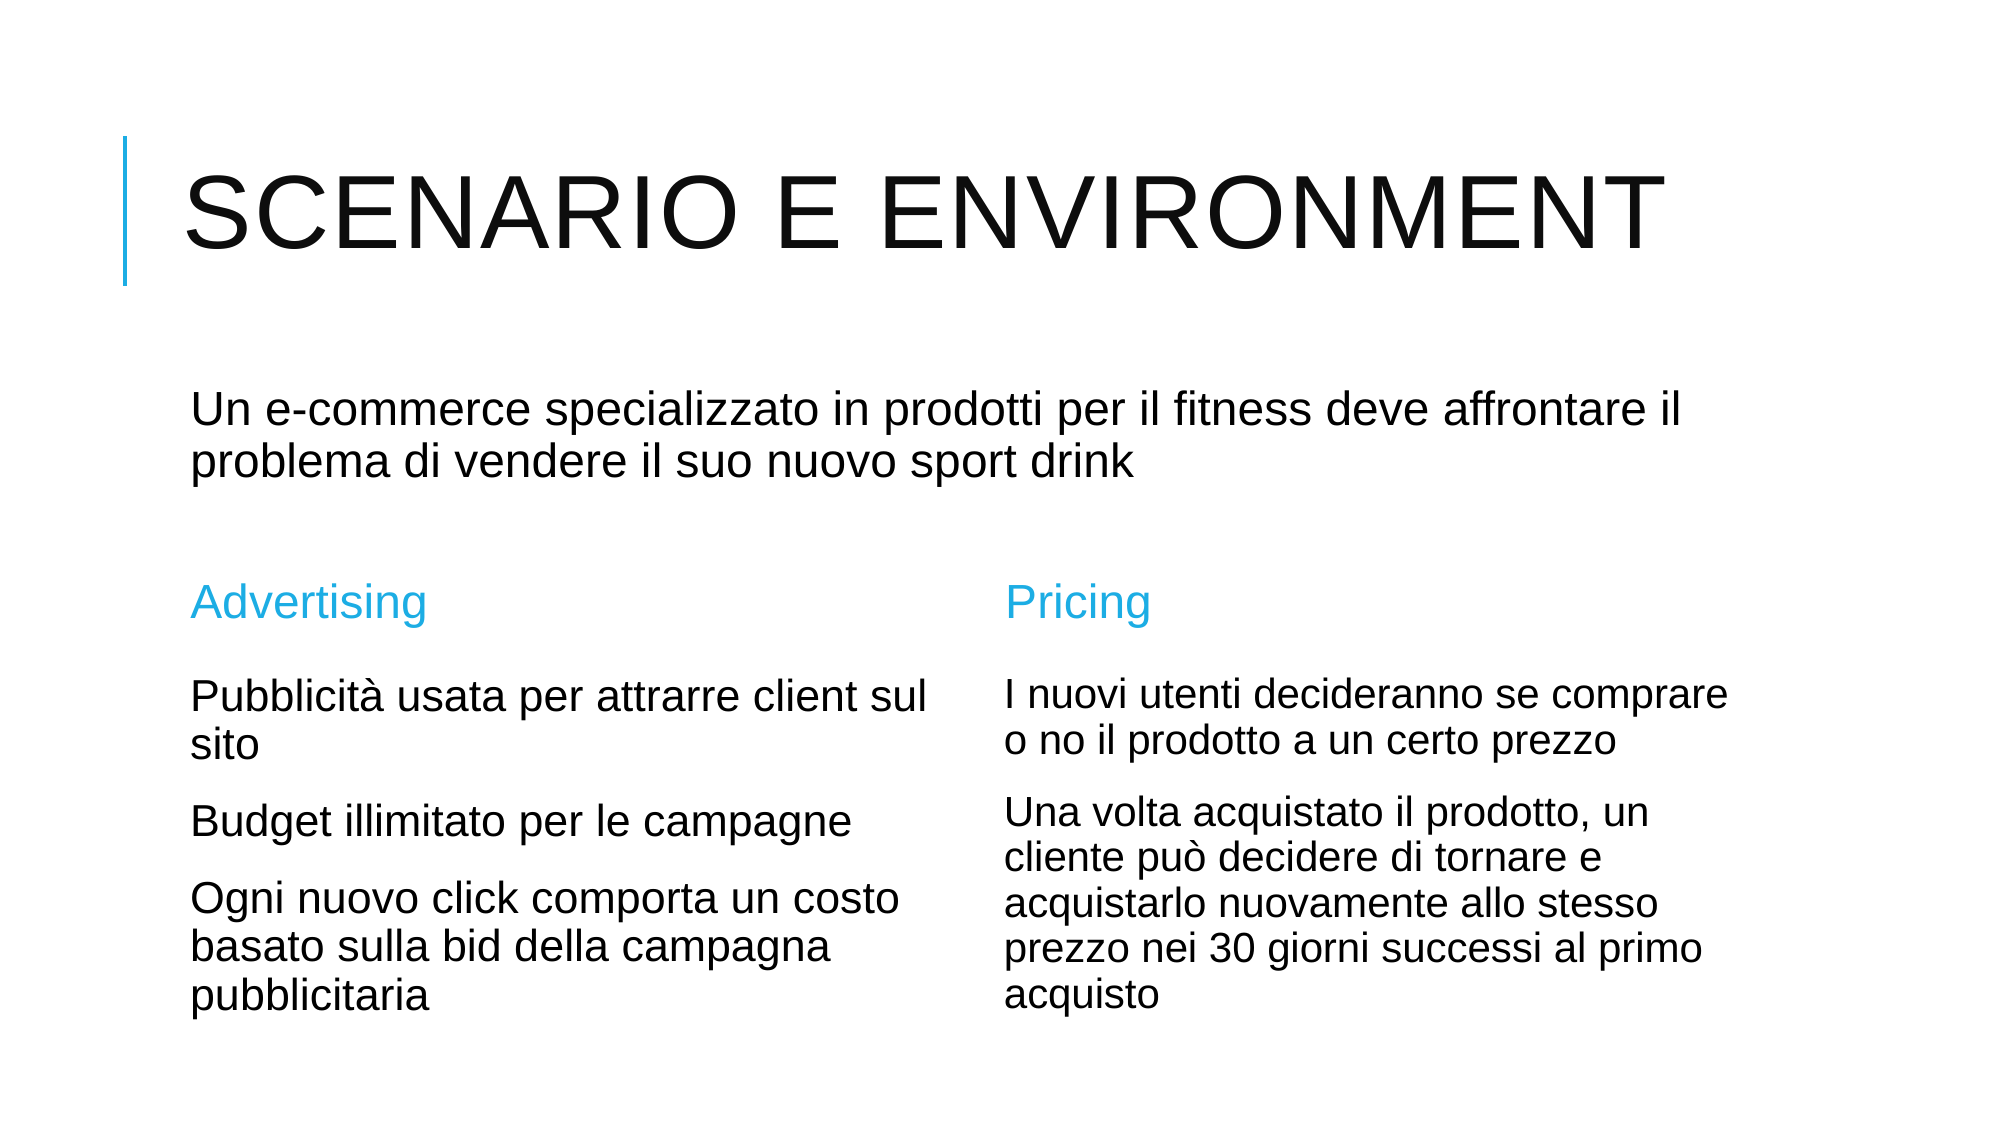

# Scenario e environment
Un e-commerce specializzato in prodotti per il fitness deve affrontare il problema di vendere il suo nuovo sport drink
Advertising
Pricing
Pubblicità usata per attrarre client sul sito
Budget illimitato per le campagne
Ogni nuovo click comporta un costo basato sulla bid della campagna pubblicitaria
I nuovi utenti decideranno se comprare o no il prodotto a un certo prezzo
Una volta acquistato il prodotto, un cliente può decidere di tornare e acquistarlo nuovamente allo stesso prezzo nei 30 giorni successi al primo acquisto